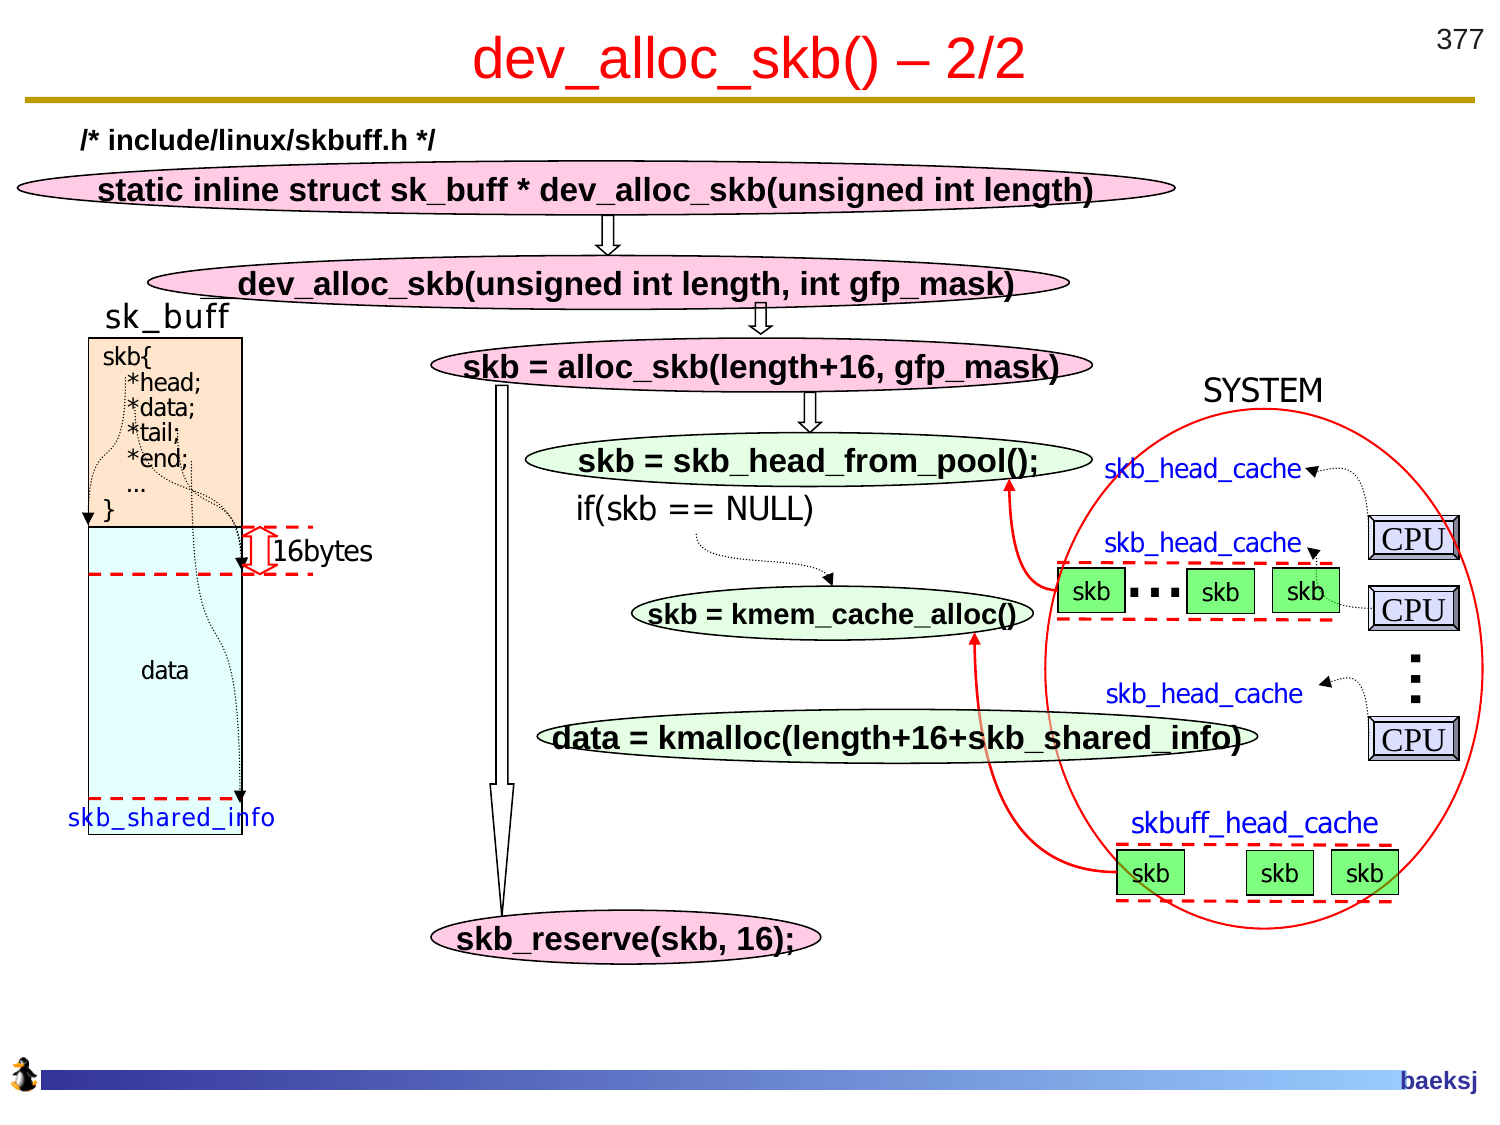

# dev_alloc_skb() – 2/2
377
/* include/linux/skbuff.h */
static inline struct sk_buff * dev_alloc_skb(unsigned int length)

__dev_alloc_skb(unsigned int length, int gfp_mask)
sk_buff

skb{
   *head;
   *data;
   *tail;
   *end;
   …
}
skb = alloc_skb(length+16, gfp_mask)
SYSTEM

skb = skb_head_from_pool();
skb_head_cache
if(skb == NULL)
…
CPU
skb_head_cache
16bytes

data

skb
skb
skb

skb = kmem_cache_alloc()
CPU

…
skb_head_cache
data = kmalloc(length+16+skb_shared_info)
CPU
skb_shared_info
skbuff_head_cache

skb
skb
skb

skb_reserve(skb, 16);